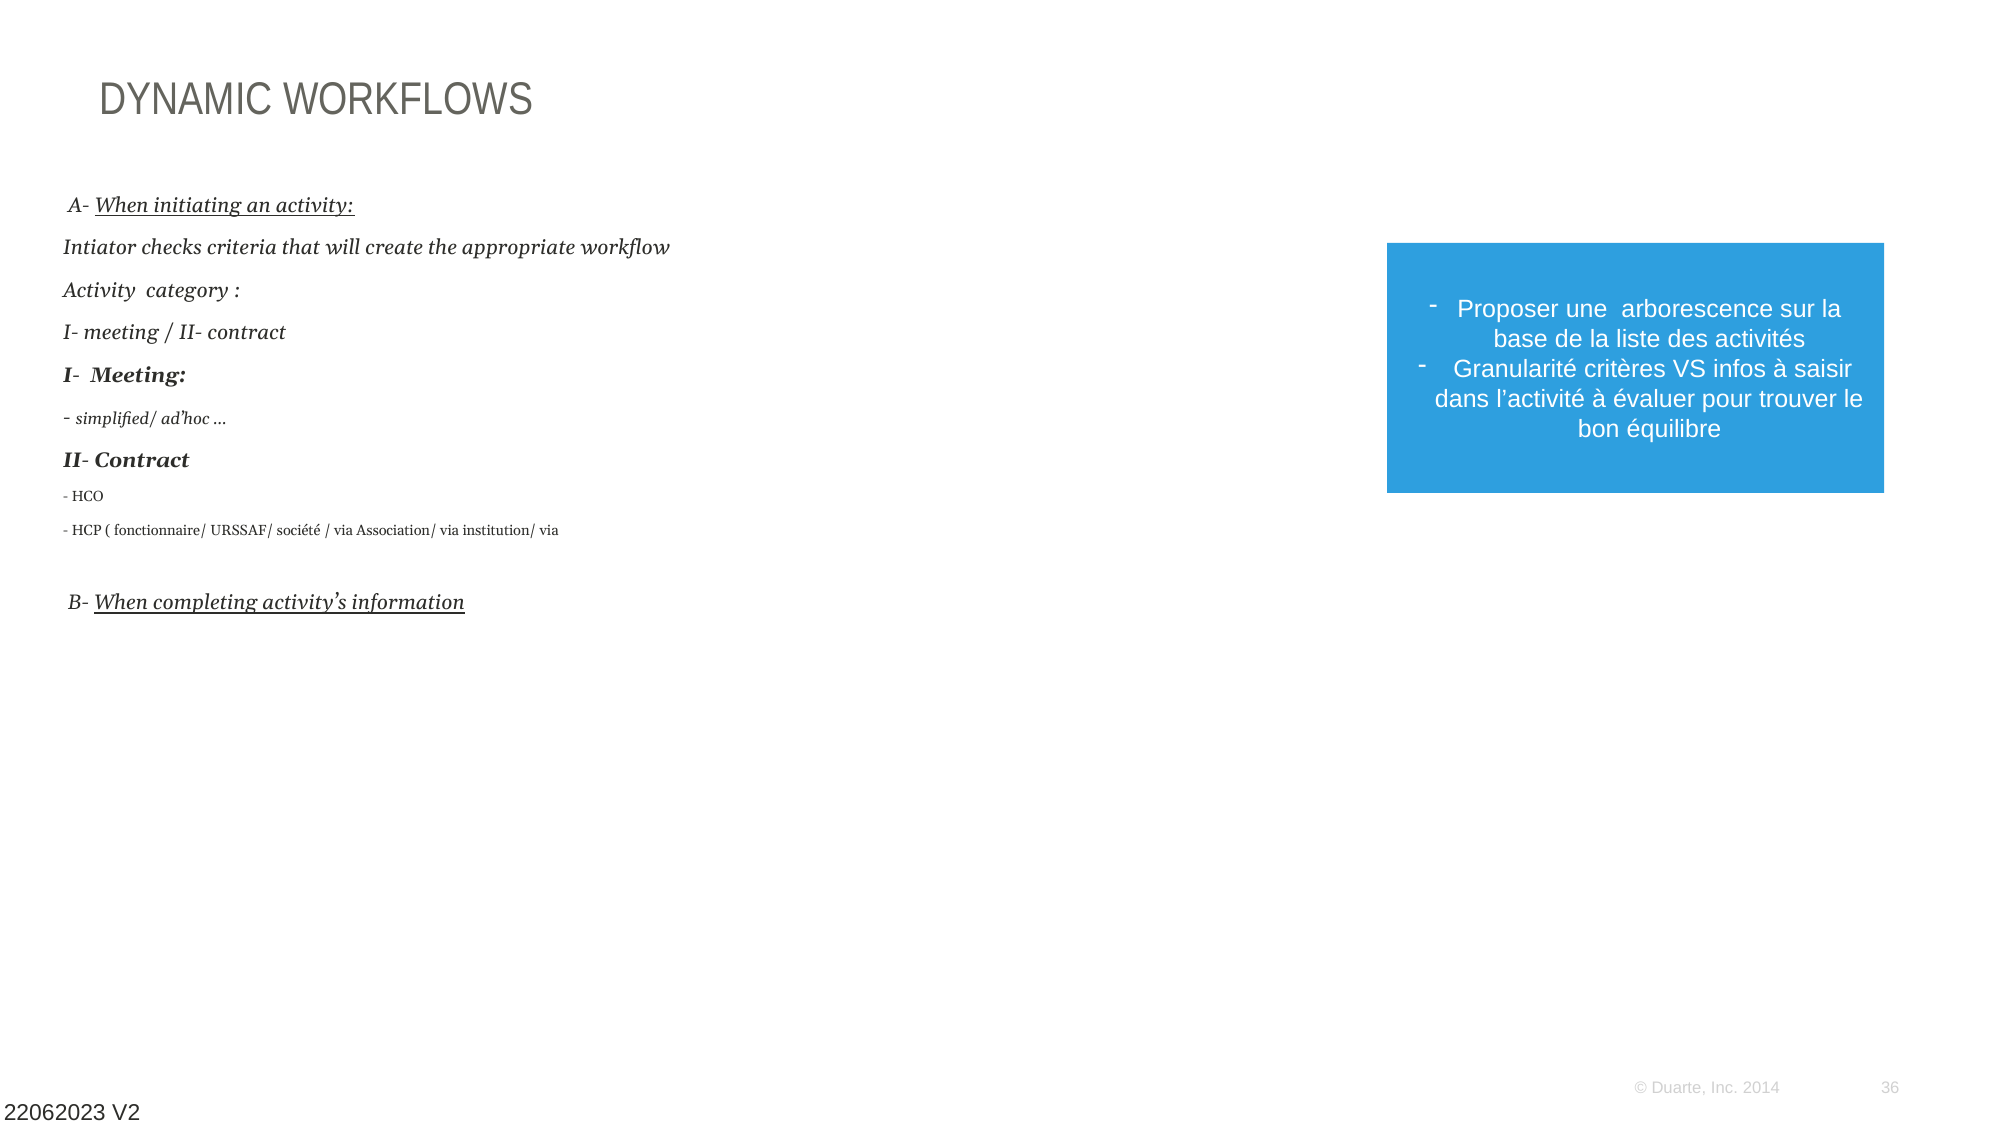

# Dynamic workflows
 A- When initiating an activity:
Intiator checks criteria that will create the appropriate workflow
Activity  category :
I- meeting / II- contract
I-  Meeting:
- simplified/ ad’hoc …
II- Contract
- HCO
- HCP ( fonctionnaire/ URSSAF/ société / via Association/ via institution/ via

 B- When completing activity’s information

Proposer une  arborescence sur la base de la liste des activités
 Granularité critères VS infos à saisir dans l’activité à évaluer pour trouver le bon équilibre